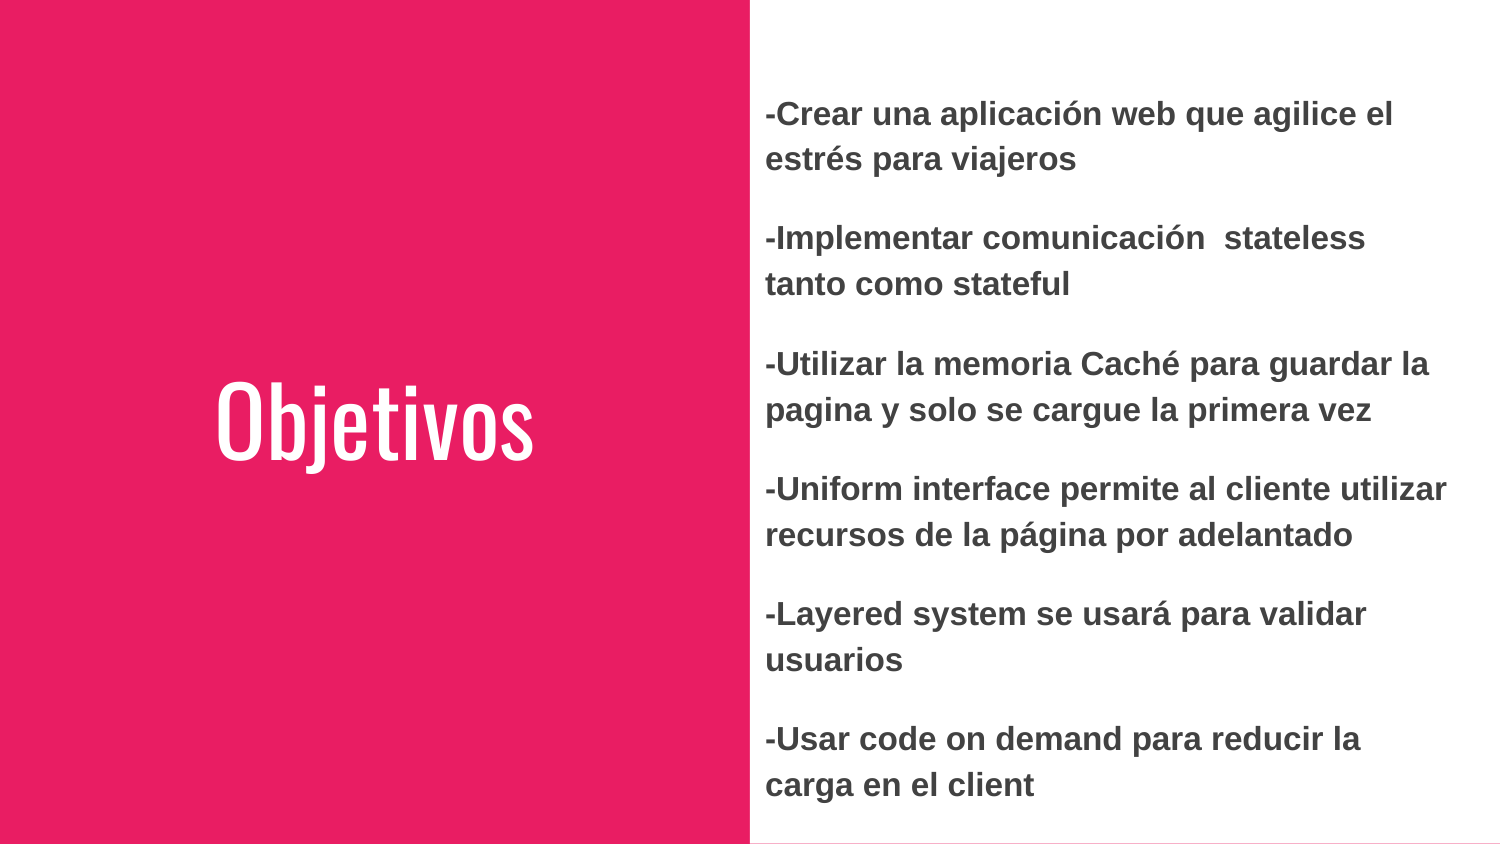

-Crear una aplicación web que agilice el estrés para viajeros
-Implementar comunicación  stateless tanto como stateful
-Utilizar la memoria Caché para guardar la pagina y solo se cargue la primera vez
-Uniform interface permite al cliente utilizar recursos de la página por adelantado
-Layered system se usará para validar usuarios
-Usar code on demand para reducir la carga en el client

# Objetivos